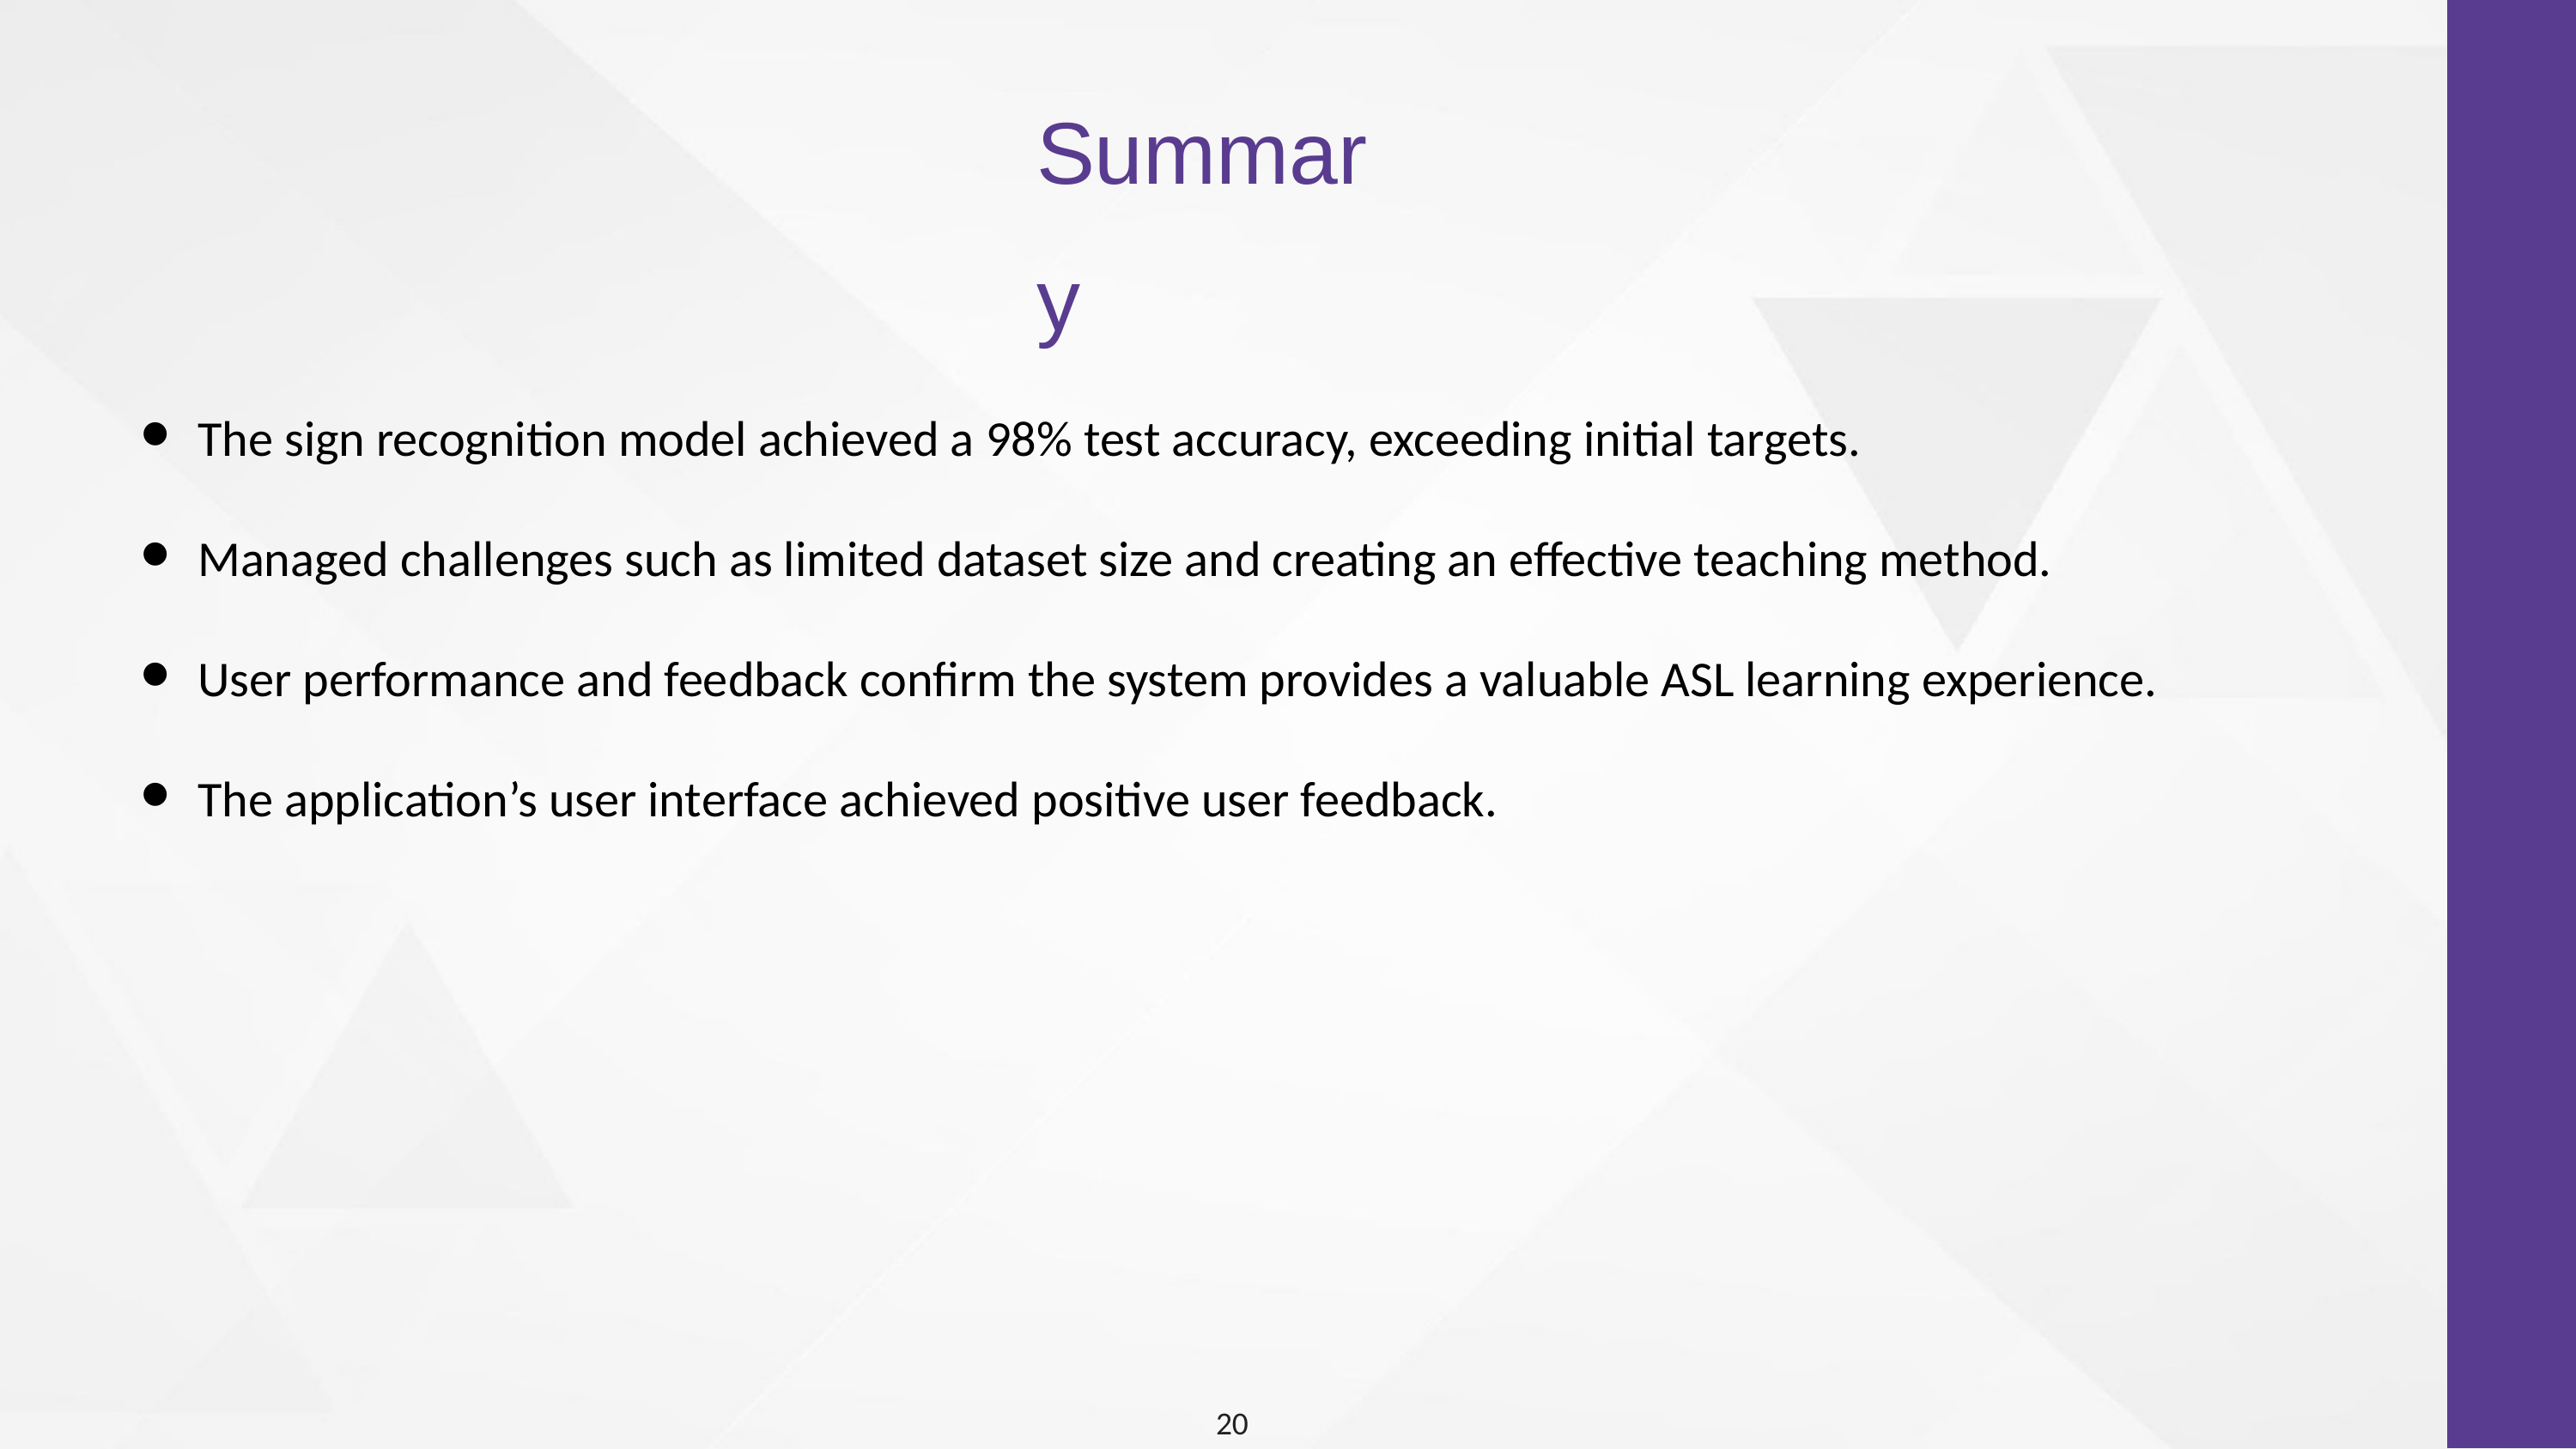

Summary
The sign recognition model achieved a 98% test accuracy, exceeding initial targets.
Managed challenges such as limited dataset size and creating an effective teaching method.
User performance and feedback confirm the system provides a valuable ASL learning experience.
The application’s user interface achieved positive user feedback.
20